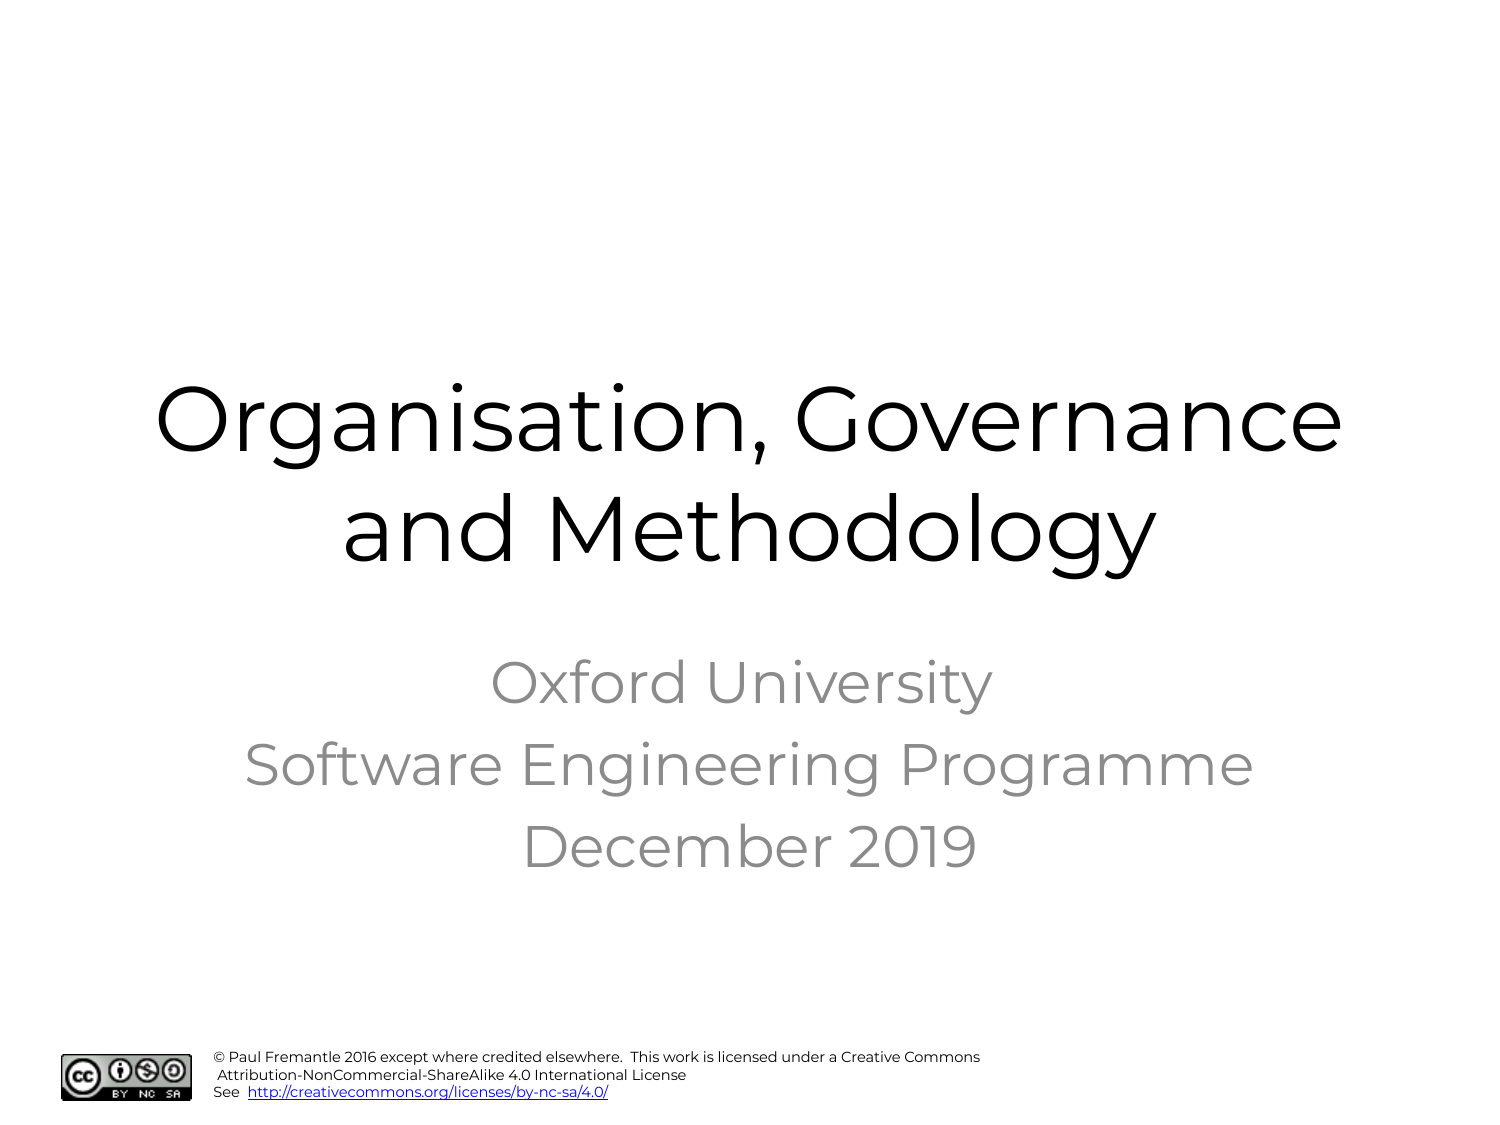

# Organisation, Governance and Methodology
Oxford University
Software Engineering Programme
December 2019